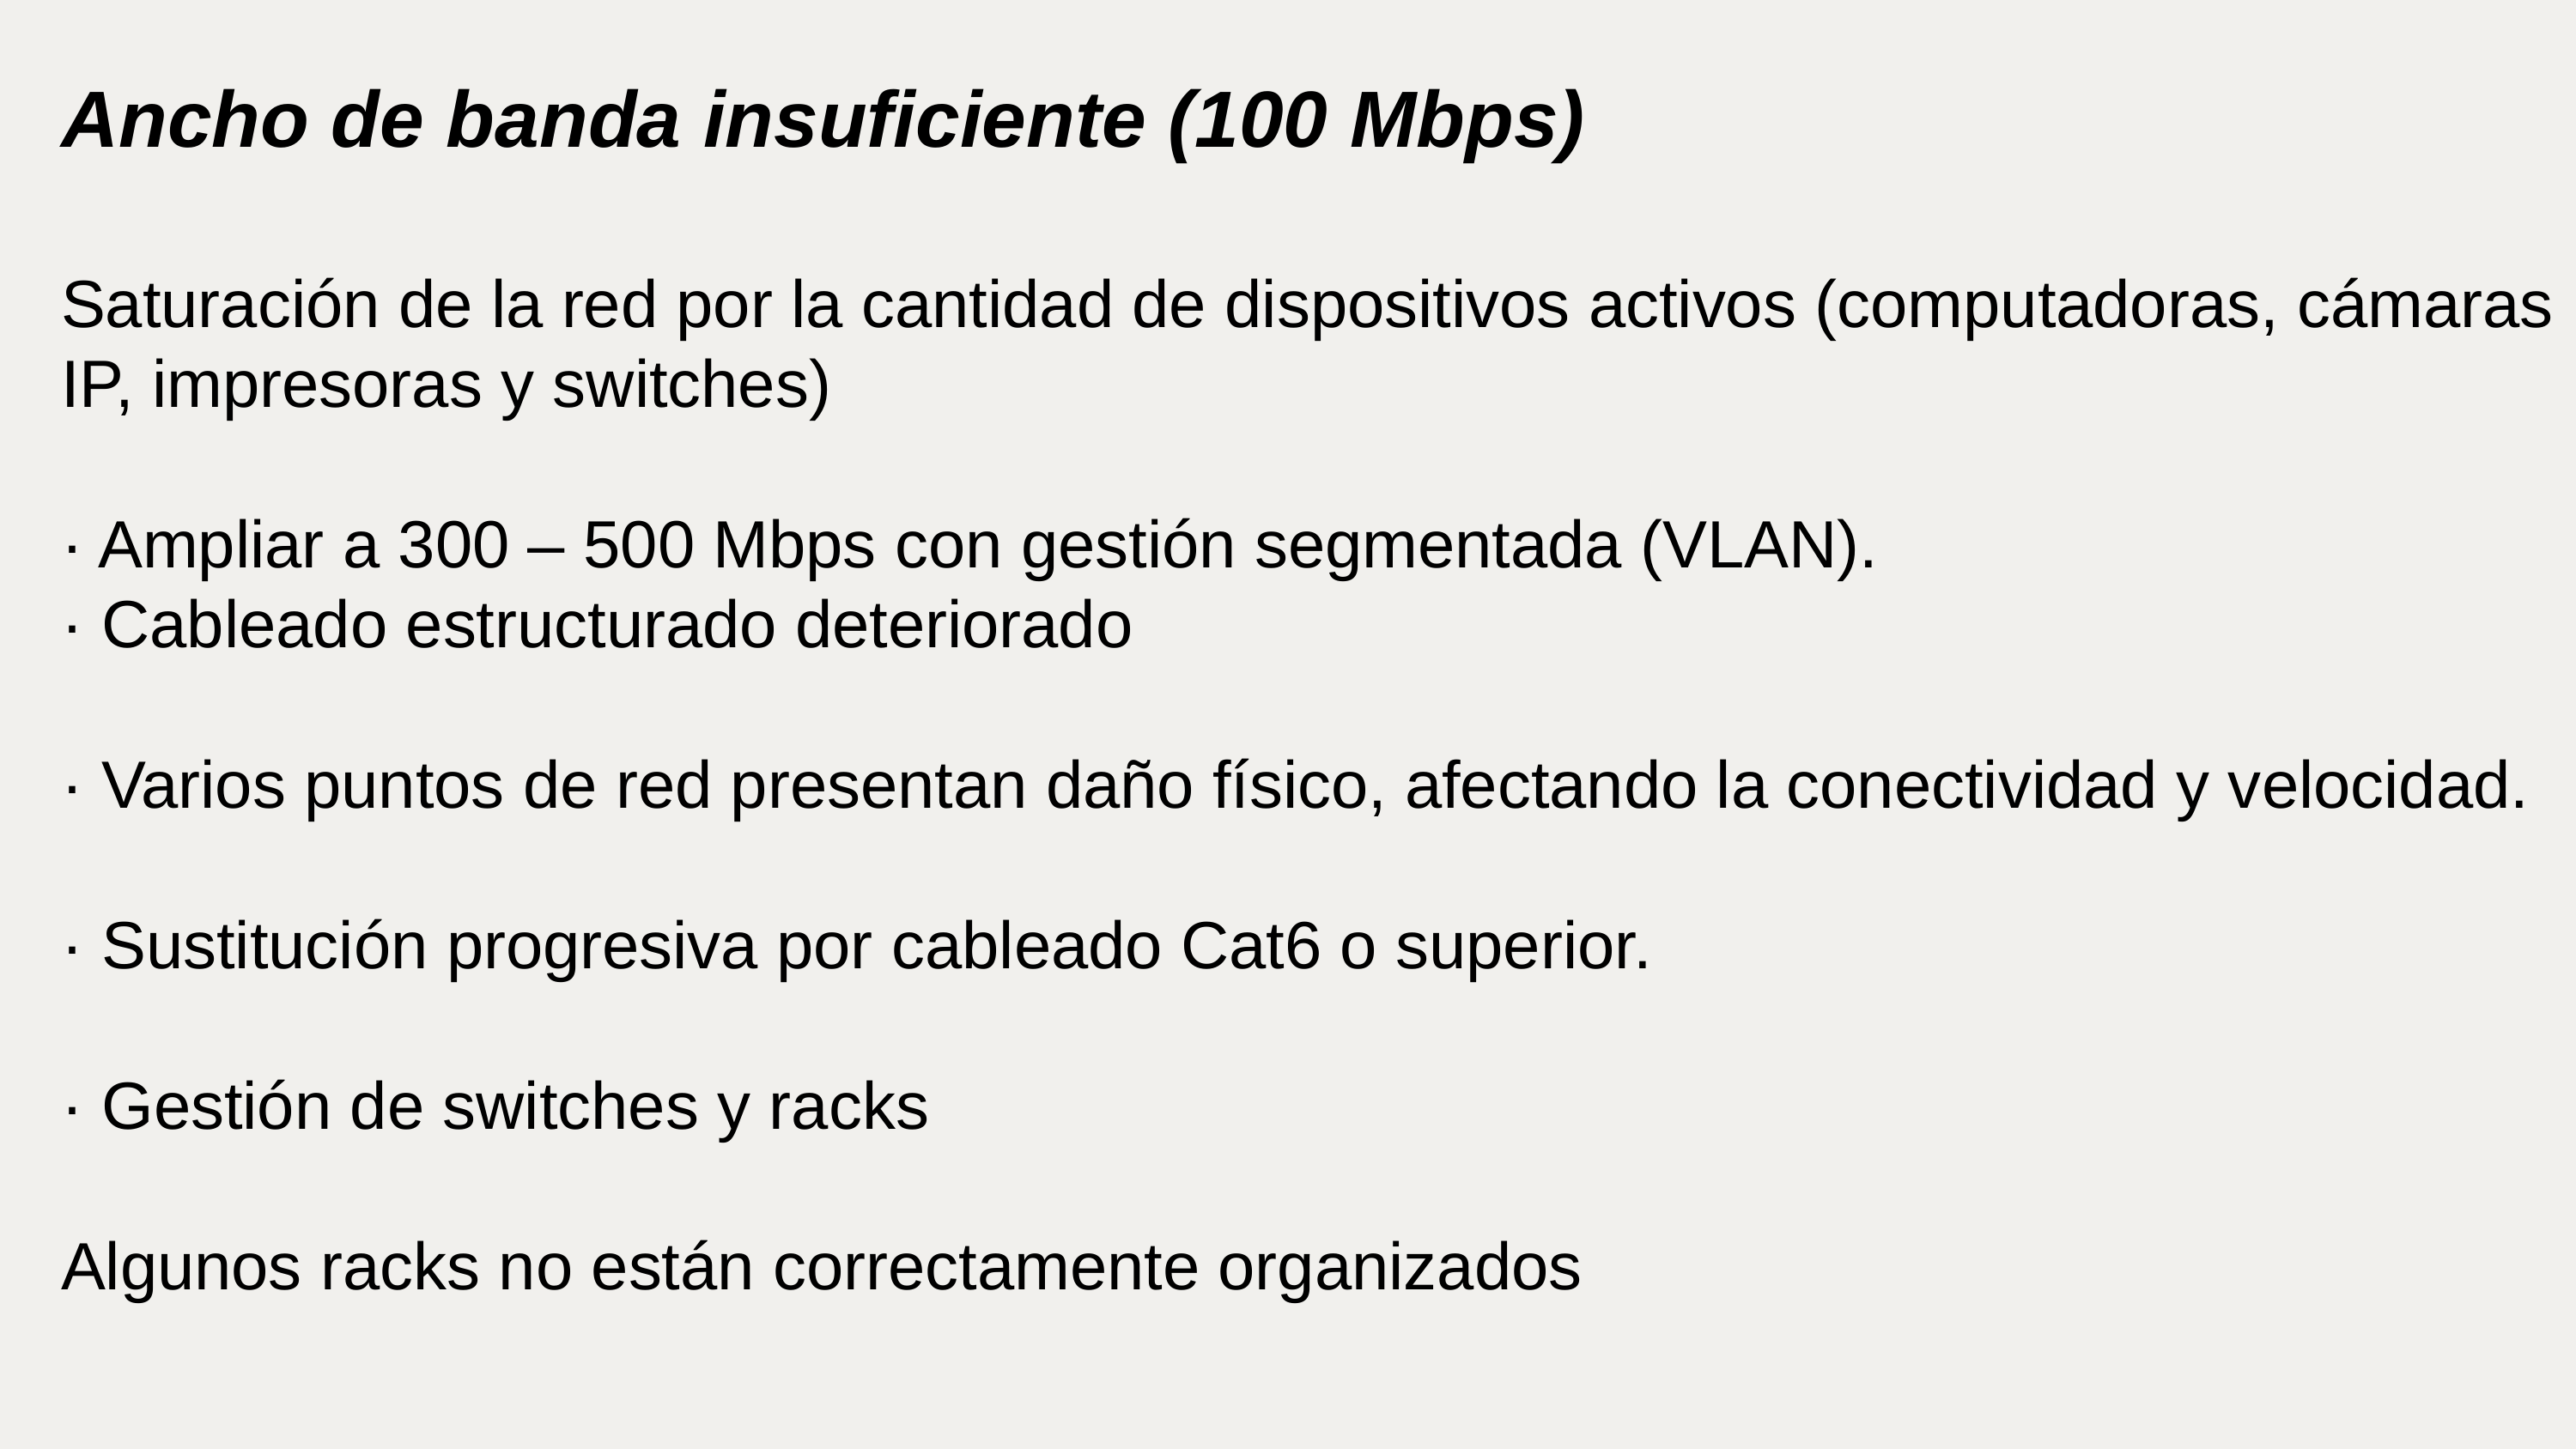

Ancho de banda insuficiente (100 Mbps)

Saturación de la red por la cantidad de dispositivos activos (computadoras, cámaras IP, impresoras y switches)

· Ampliar a 300 – 500 Mbps con gestión segmentada (VLAN).
· Cableado estructurado deteriorado

· Varios puntos de red presentan daño físico, afectando la conectividad y velocidad.

· Sustitución progresiva por cableado Cat6 o superior.

· Gestión de switches y racks

Algunos racks no están correctamente organizados